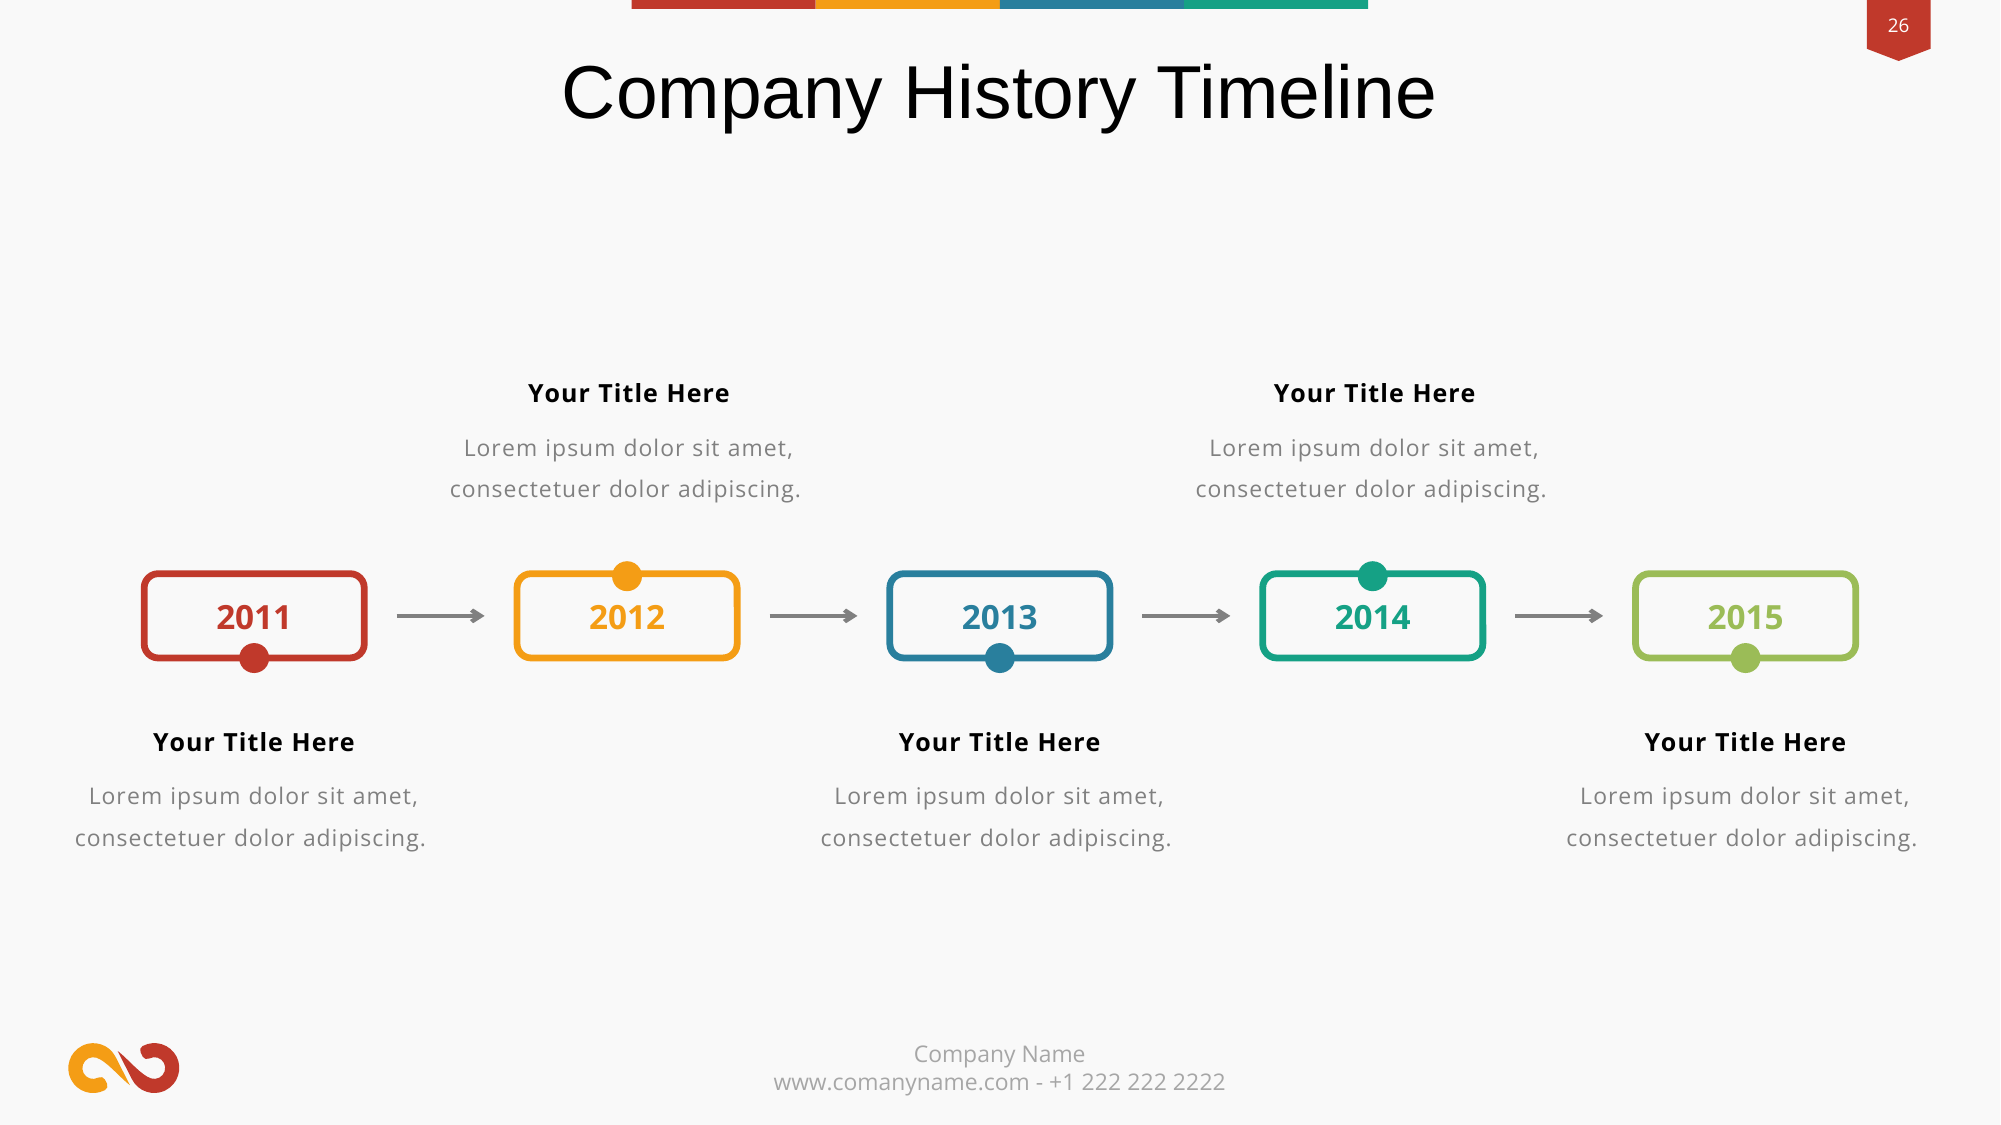

Company History Timeline
Your Title Here
Your Title Here
Lorem ipsum dolor sit amet, consectetuer dolor adipiscing.
Lorem ipsum dolor sit amet, consectetuer dolor adipiscing.

2011
2012
2013
2014
2015

Your Title Here
Your Title Here
Your Title Here
Lorem ipsum dolor sit amet, consectetuer dolor adipiscing.
Lorem ipsum dolor sit amet, consectetuer dolor adipiscing.
Lorem ipsum dolor sit amet, consectetuer dolor adipiscing.